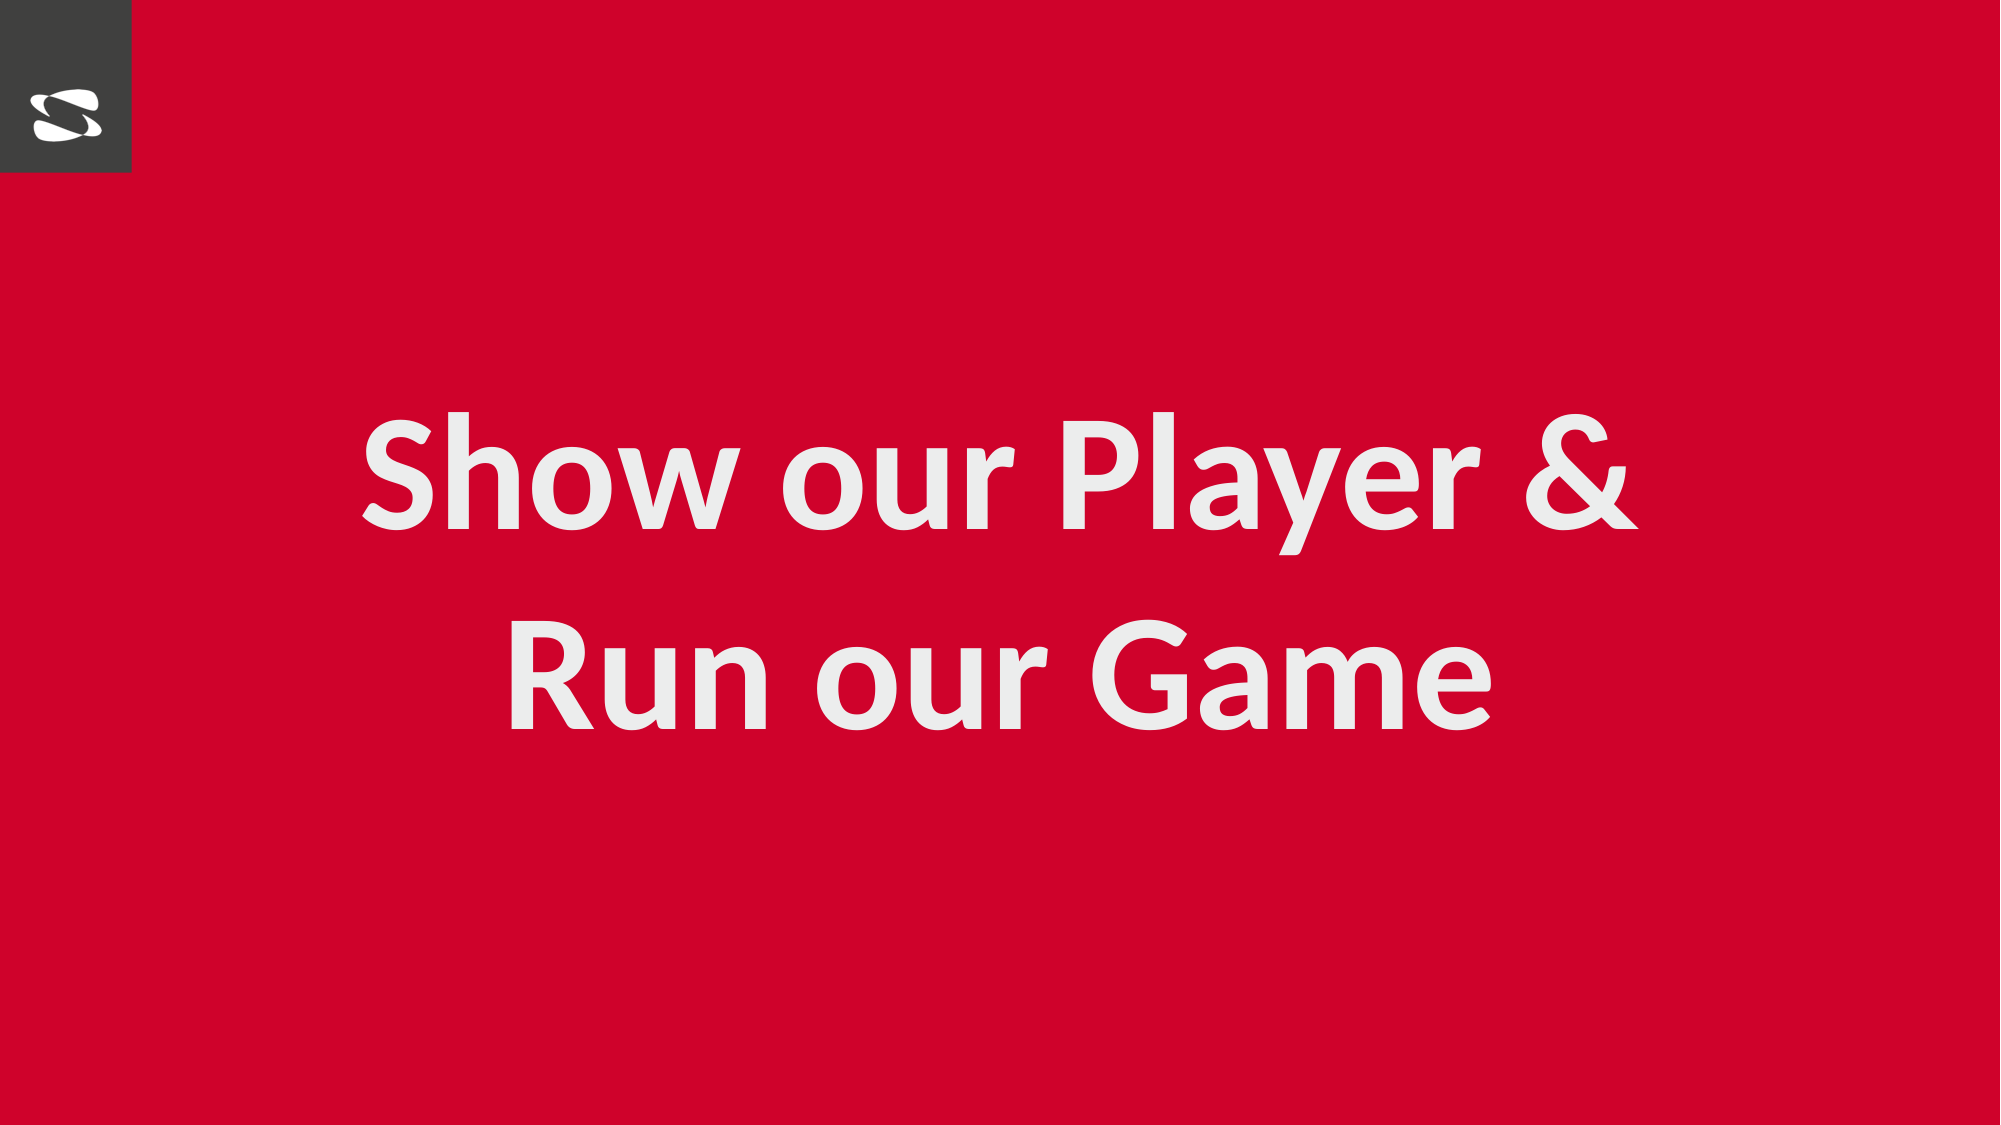

Show our Player &
Run our Game